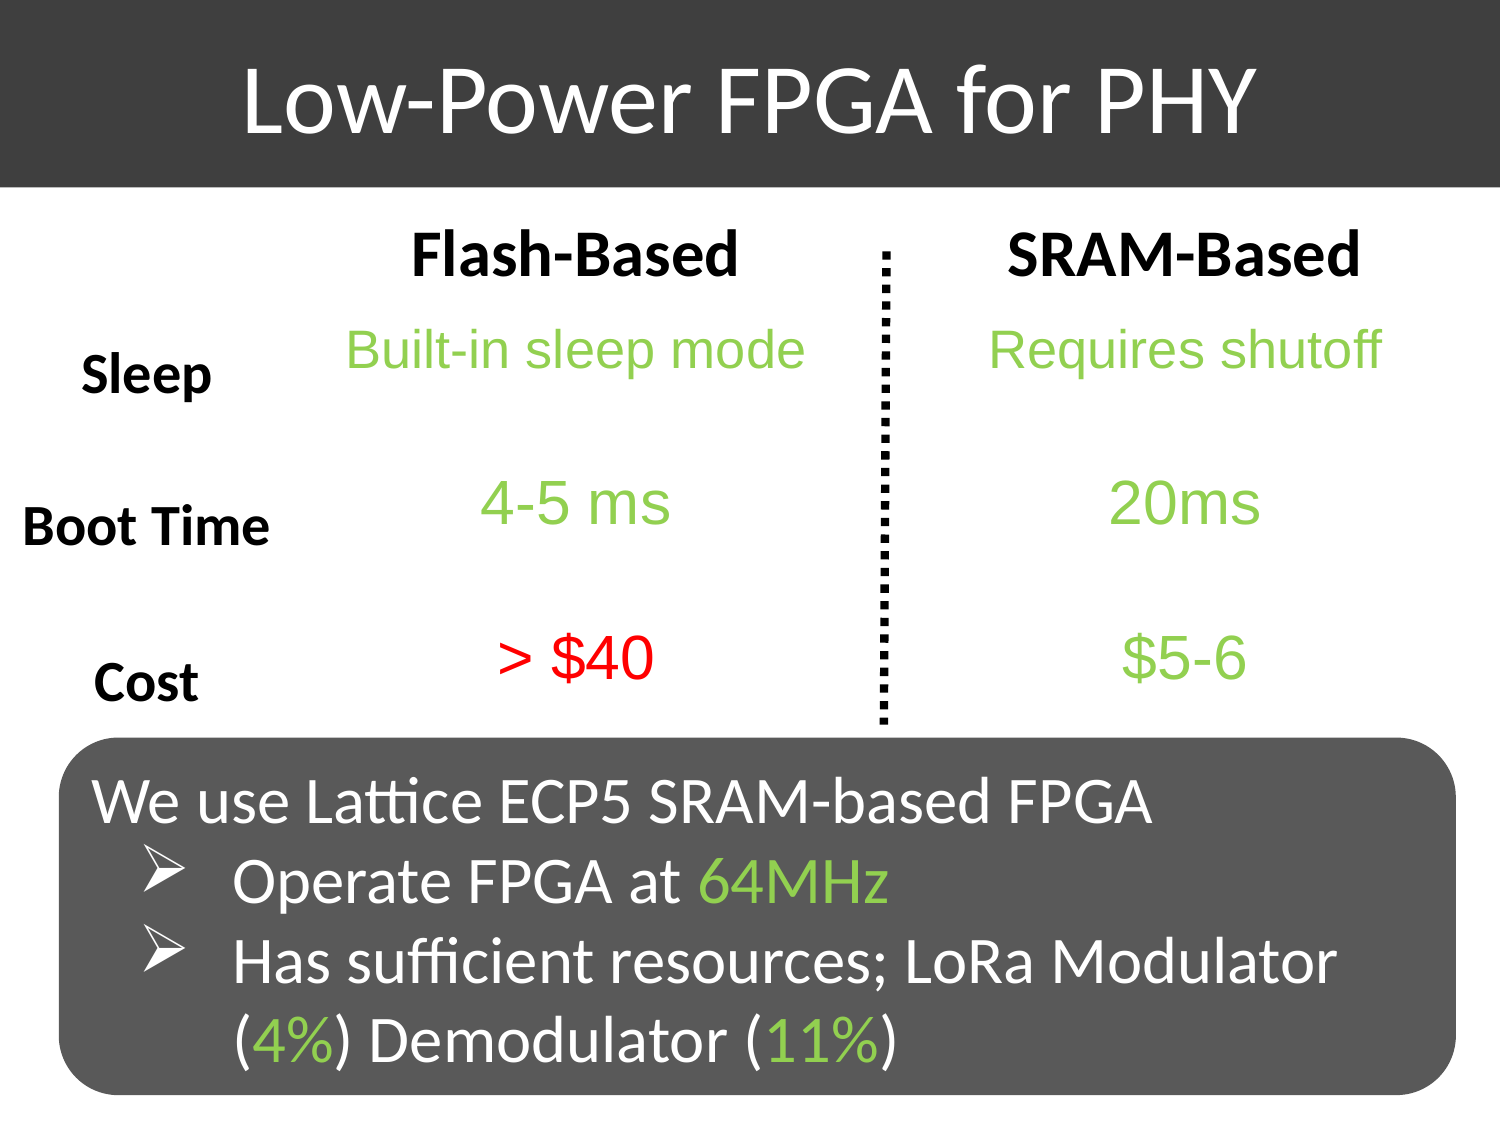

Low-Power FPGA for PHY
Flash-Based
SRAM-Based
Sleep
Built-in sleep mode
Requires shutoff
Boot Time
4-5 ms
20ms
Cost
> $40
$5-6
We use Lattice ECP5 SRAM-based FPGA
Operate FPGA at 64MHz
Has sufficient resources; LoRa Modulator (4%) Demodulator (11%)